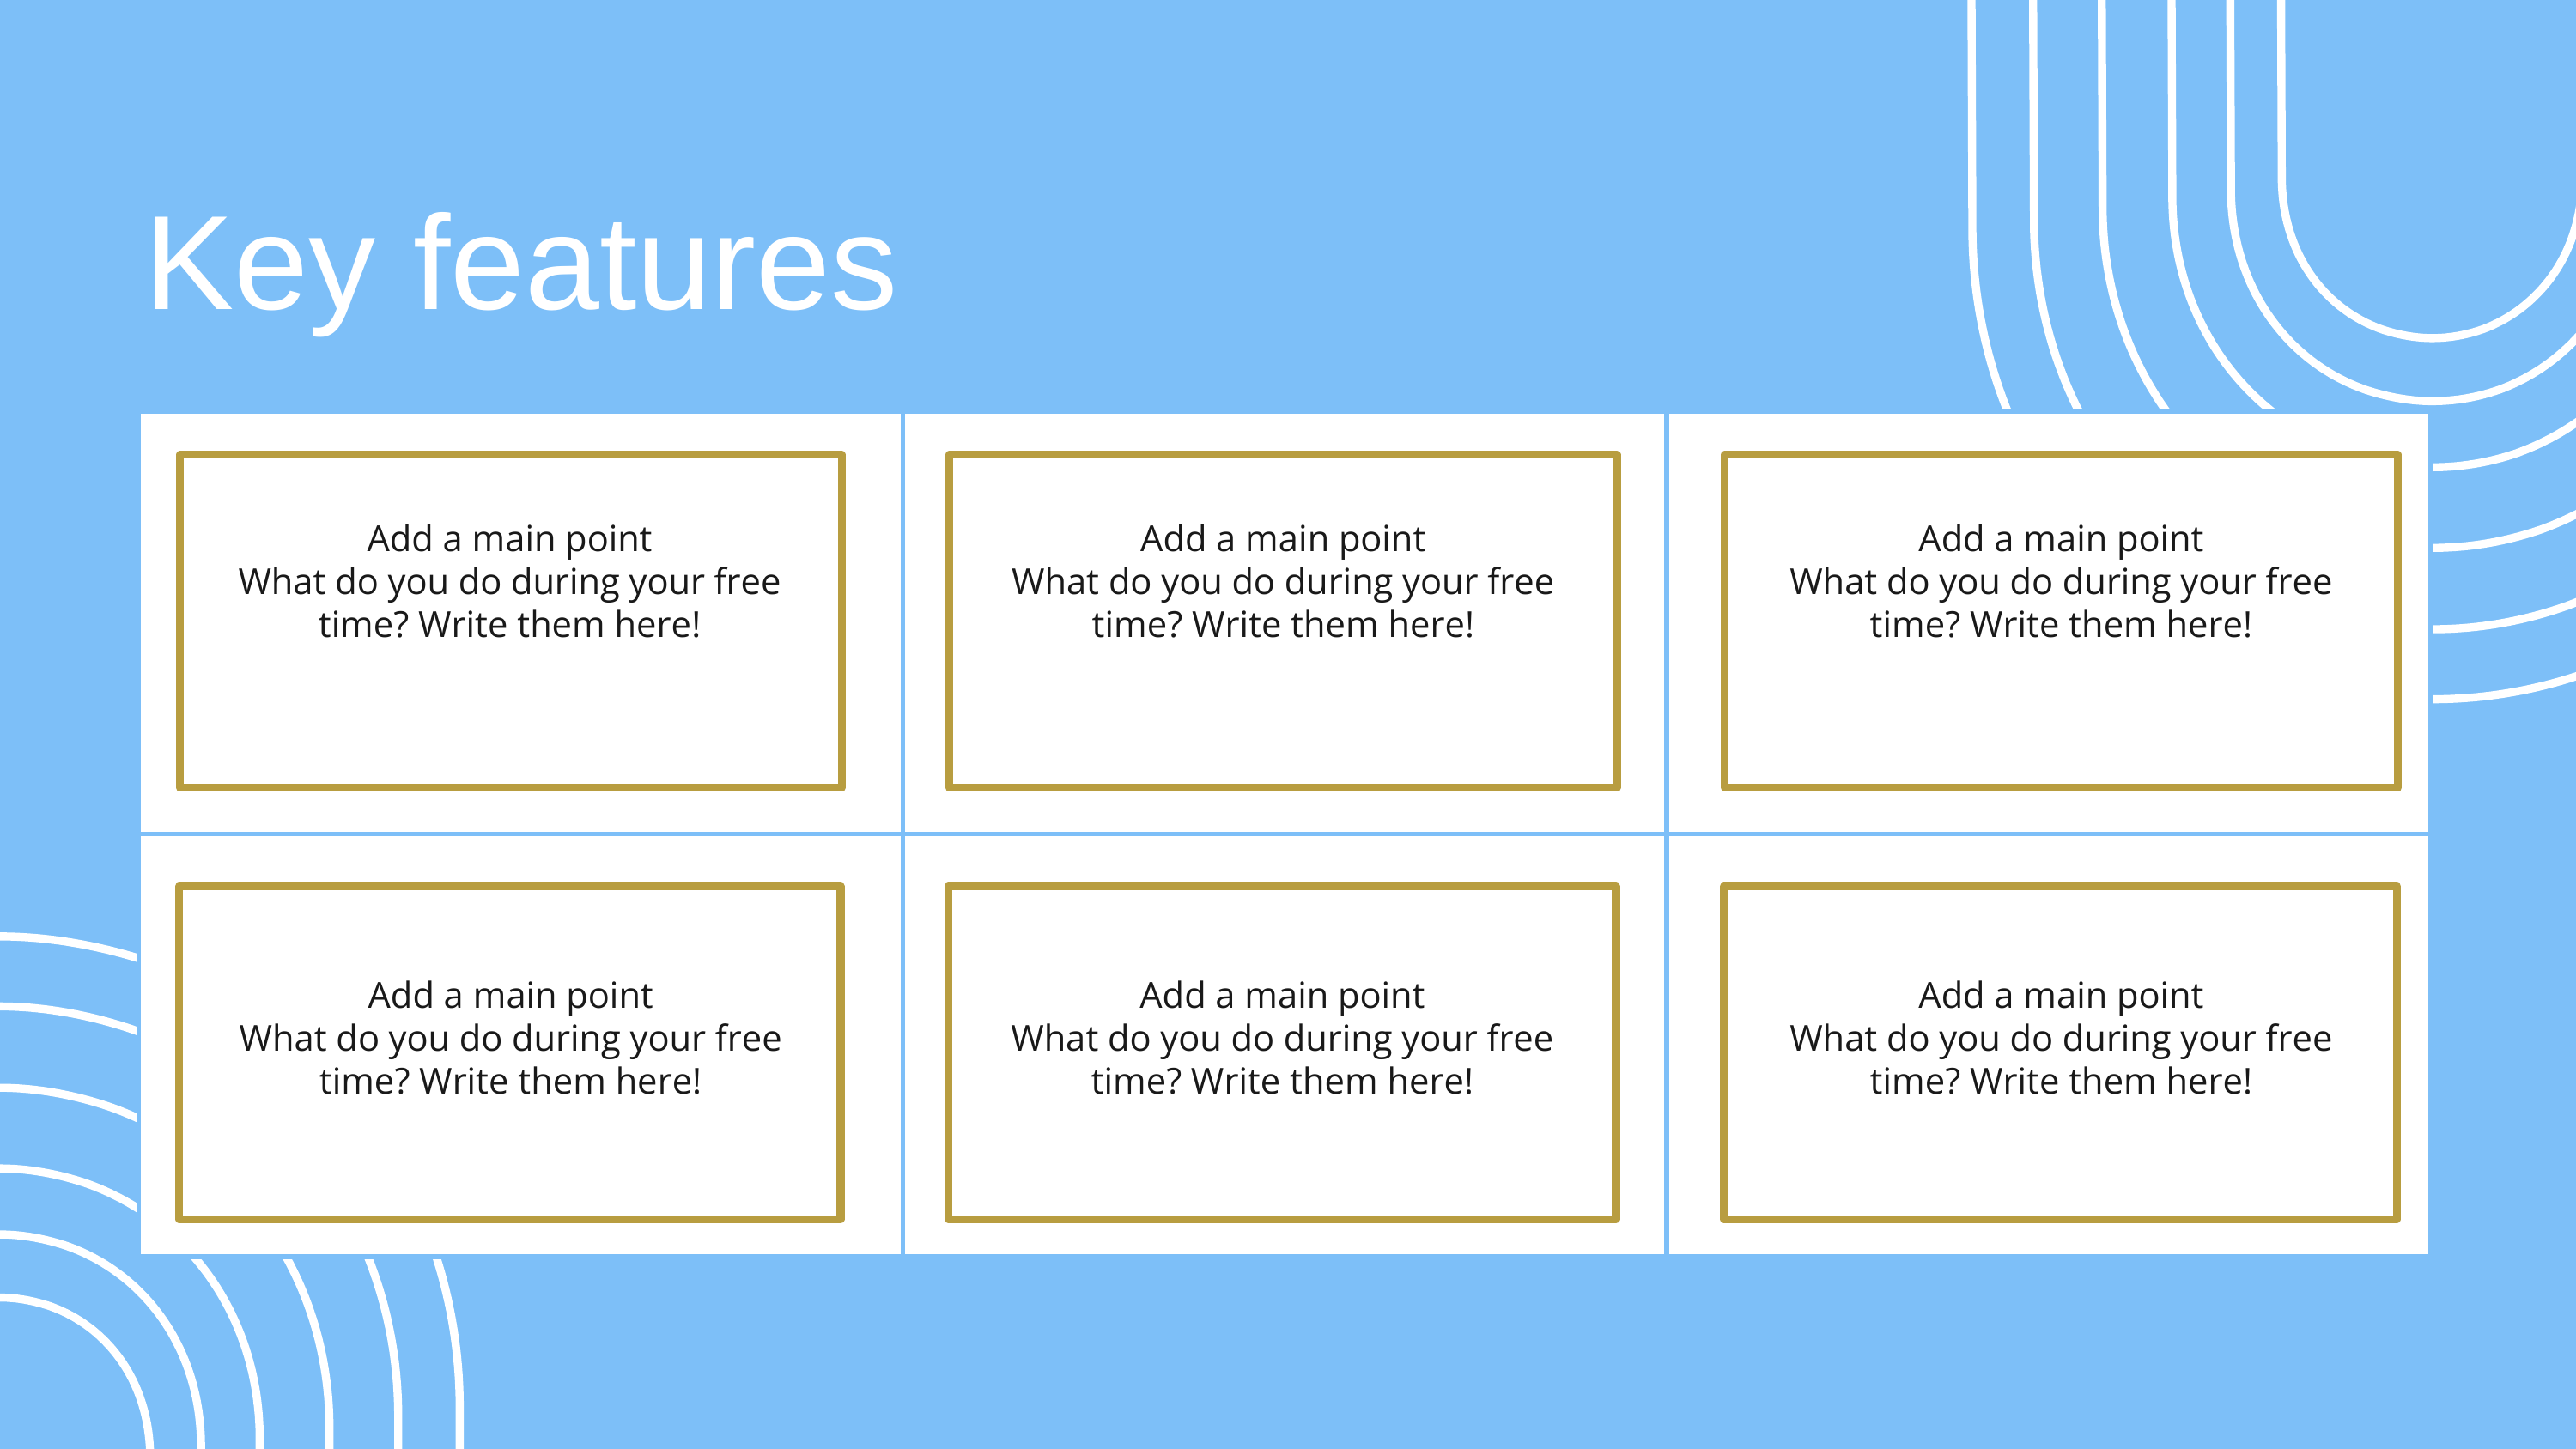

Key features
|  |  |  |
| --- | --- | --- |
|  |  |  |

Add a main point
What do you do during your free time? Write them here!

Add a main point
What do you do during your free time? Write them here!

Add a main point
What do you do during your free time? Write them here!

Add a main point
What do you do during your free time? Write them here!

Add a main point
What do you do during your free time? Write them here!

Add a main point
What do you do during your free time? Write them here!